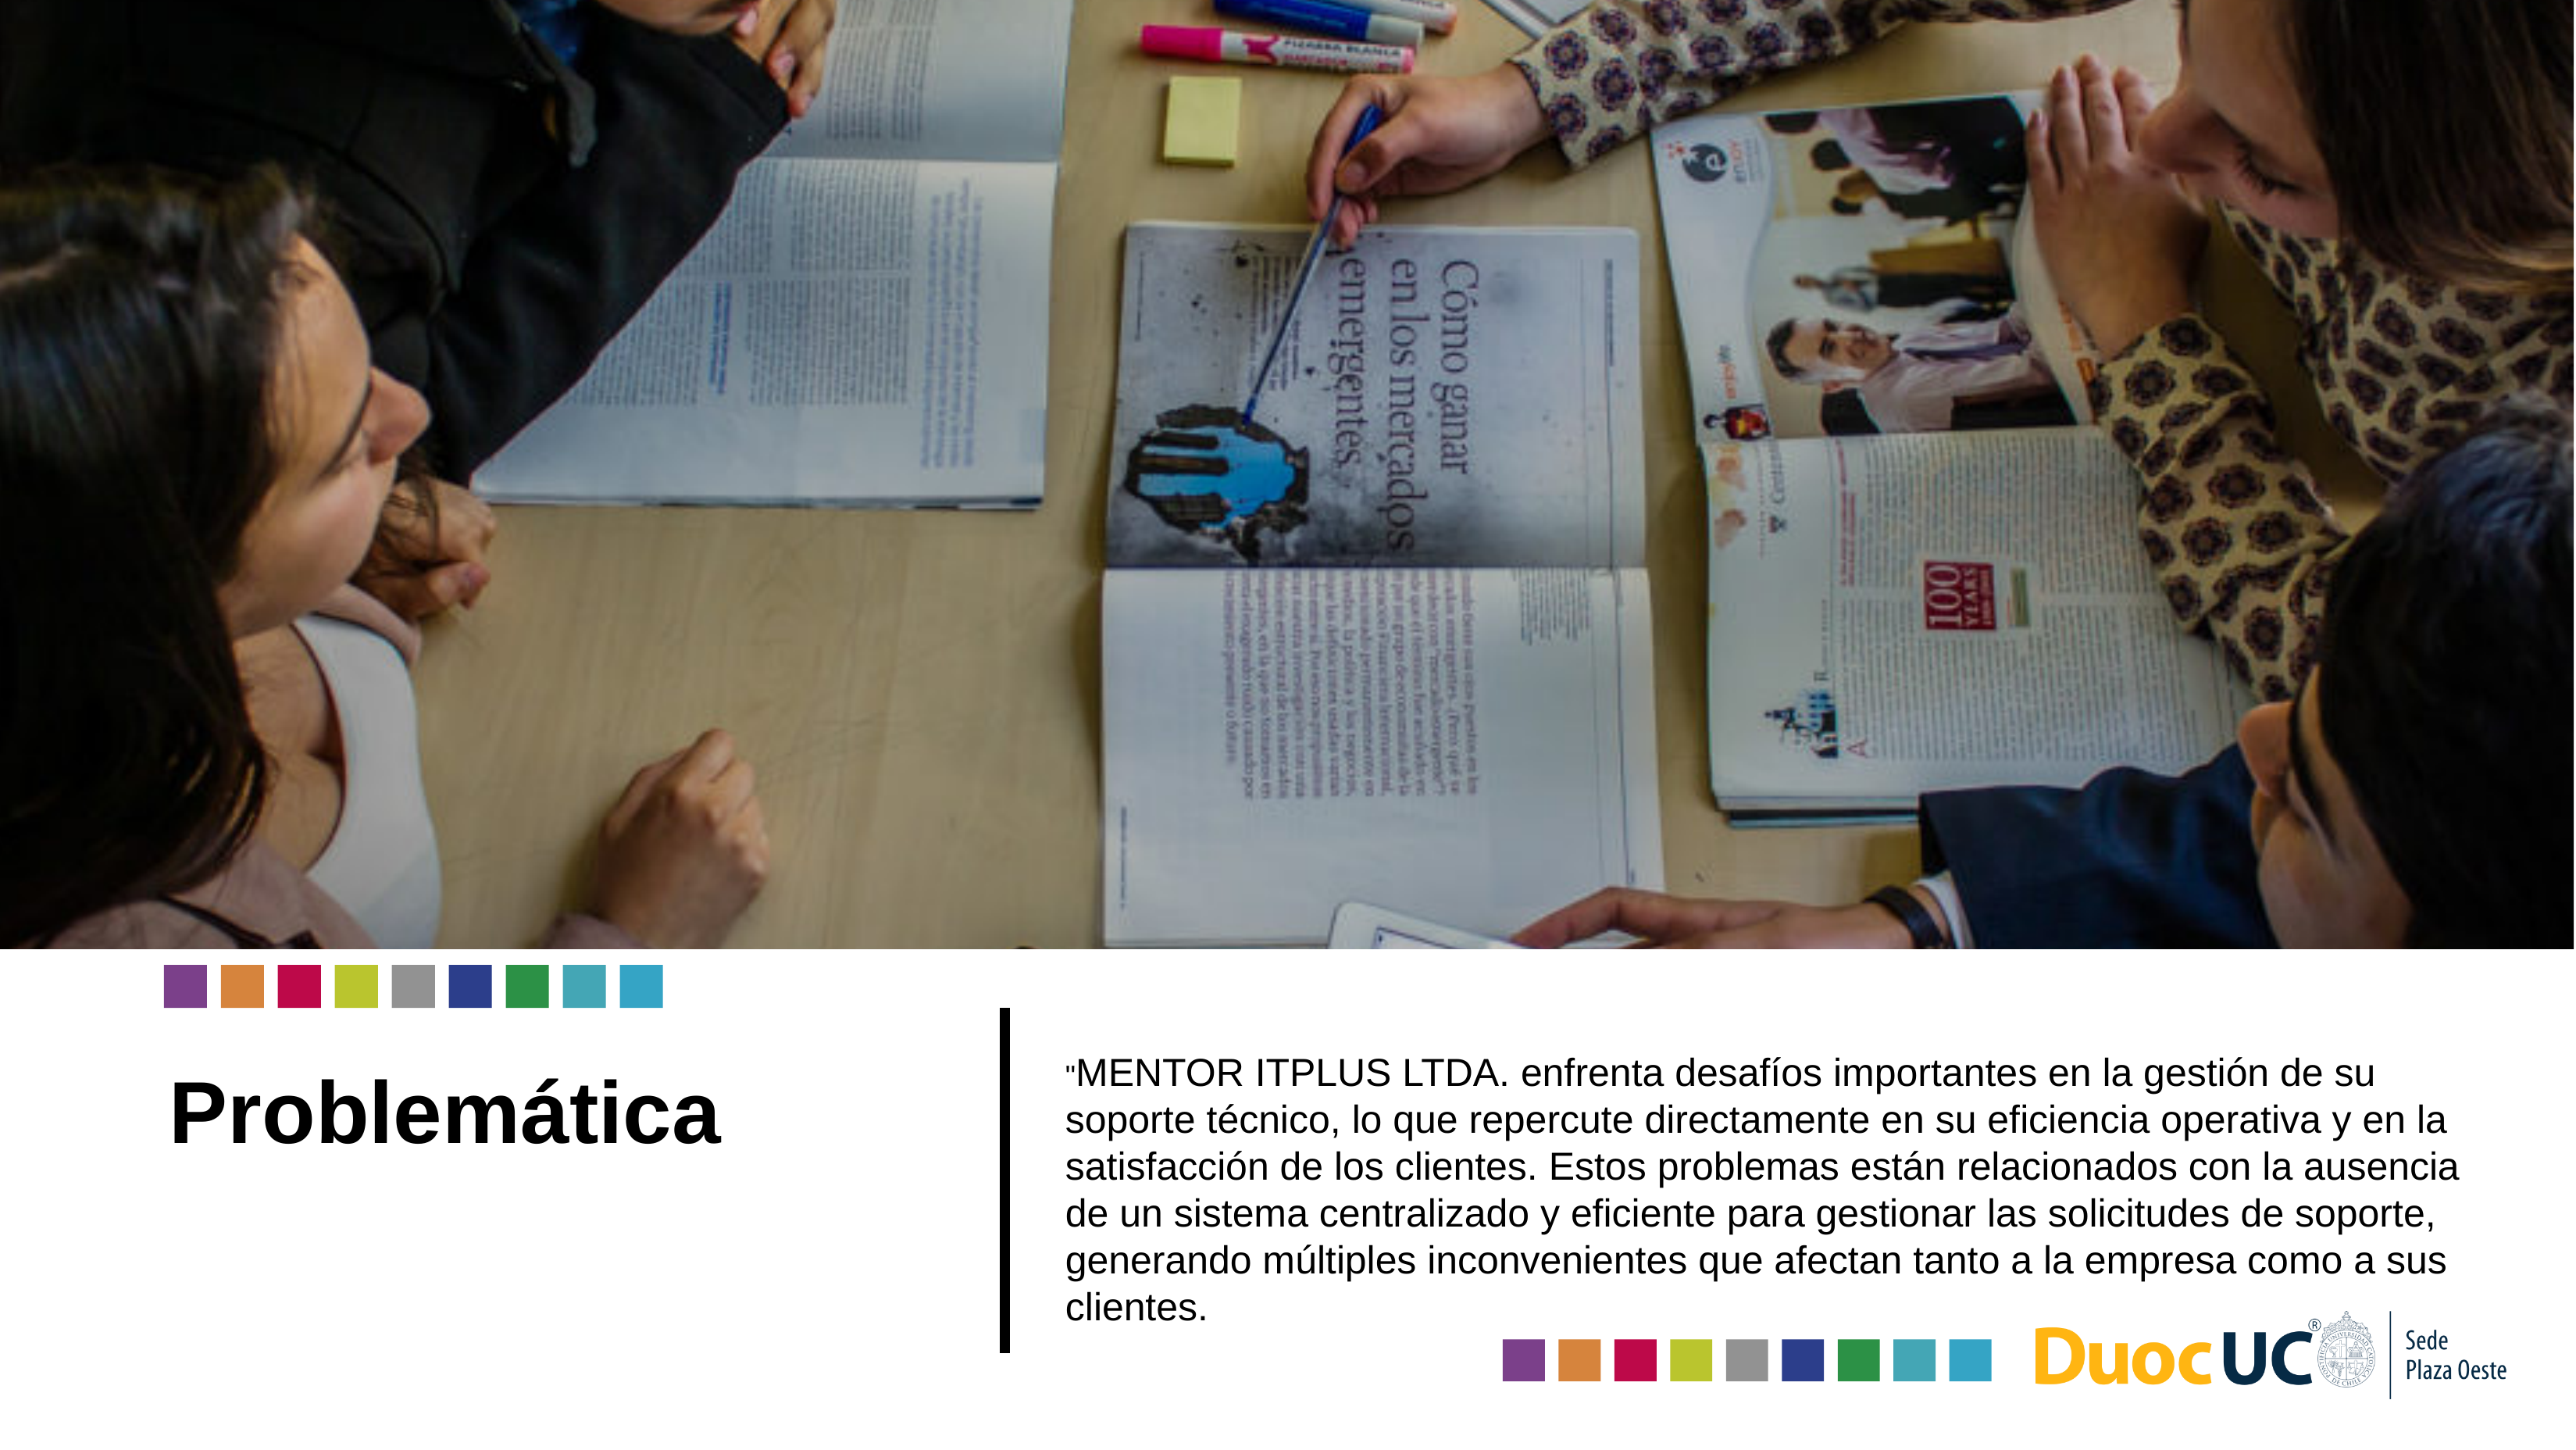

"MENTOR ITPLUS LTDA. enfrenta desafíos importantes en la gestión de su soporte técnico, lo que repercute directamente en su eficiencia operativa y en la satisfacción de los clientes. Estos problemas están relacionados con la ausencia de un sistema centralizado y eficiente para gestionar las solicitudes de soporte, generando múltiples inconvenientes que afectan tanto a la empresa como a sus clientes.
# Problemática